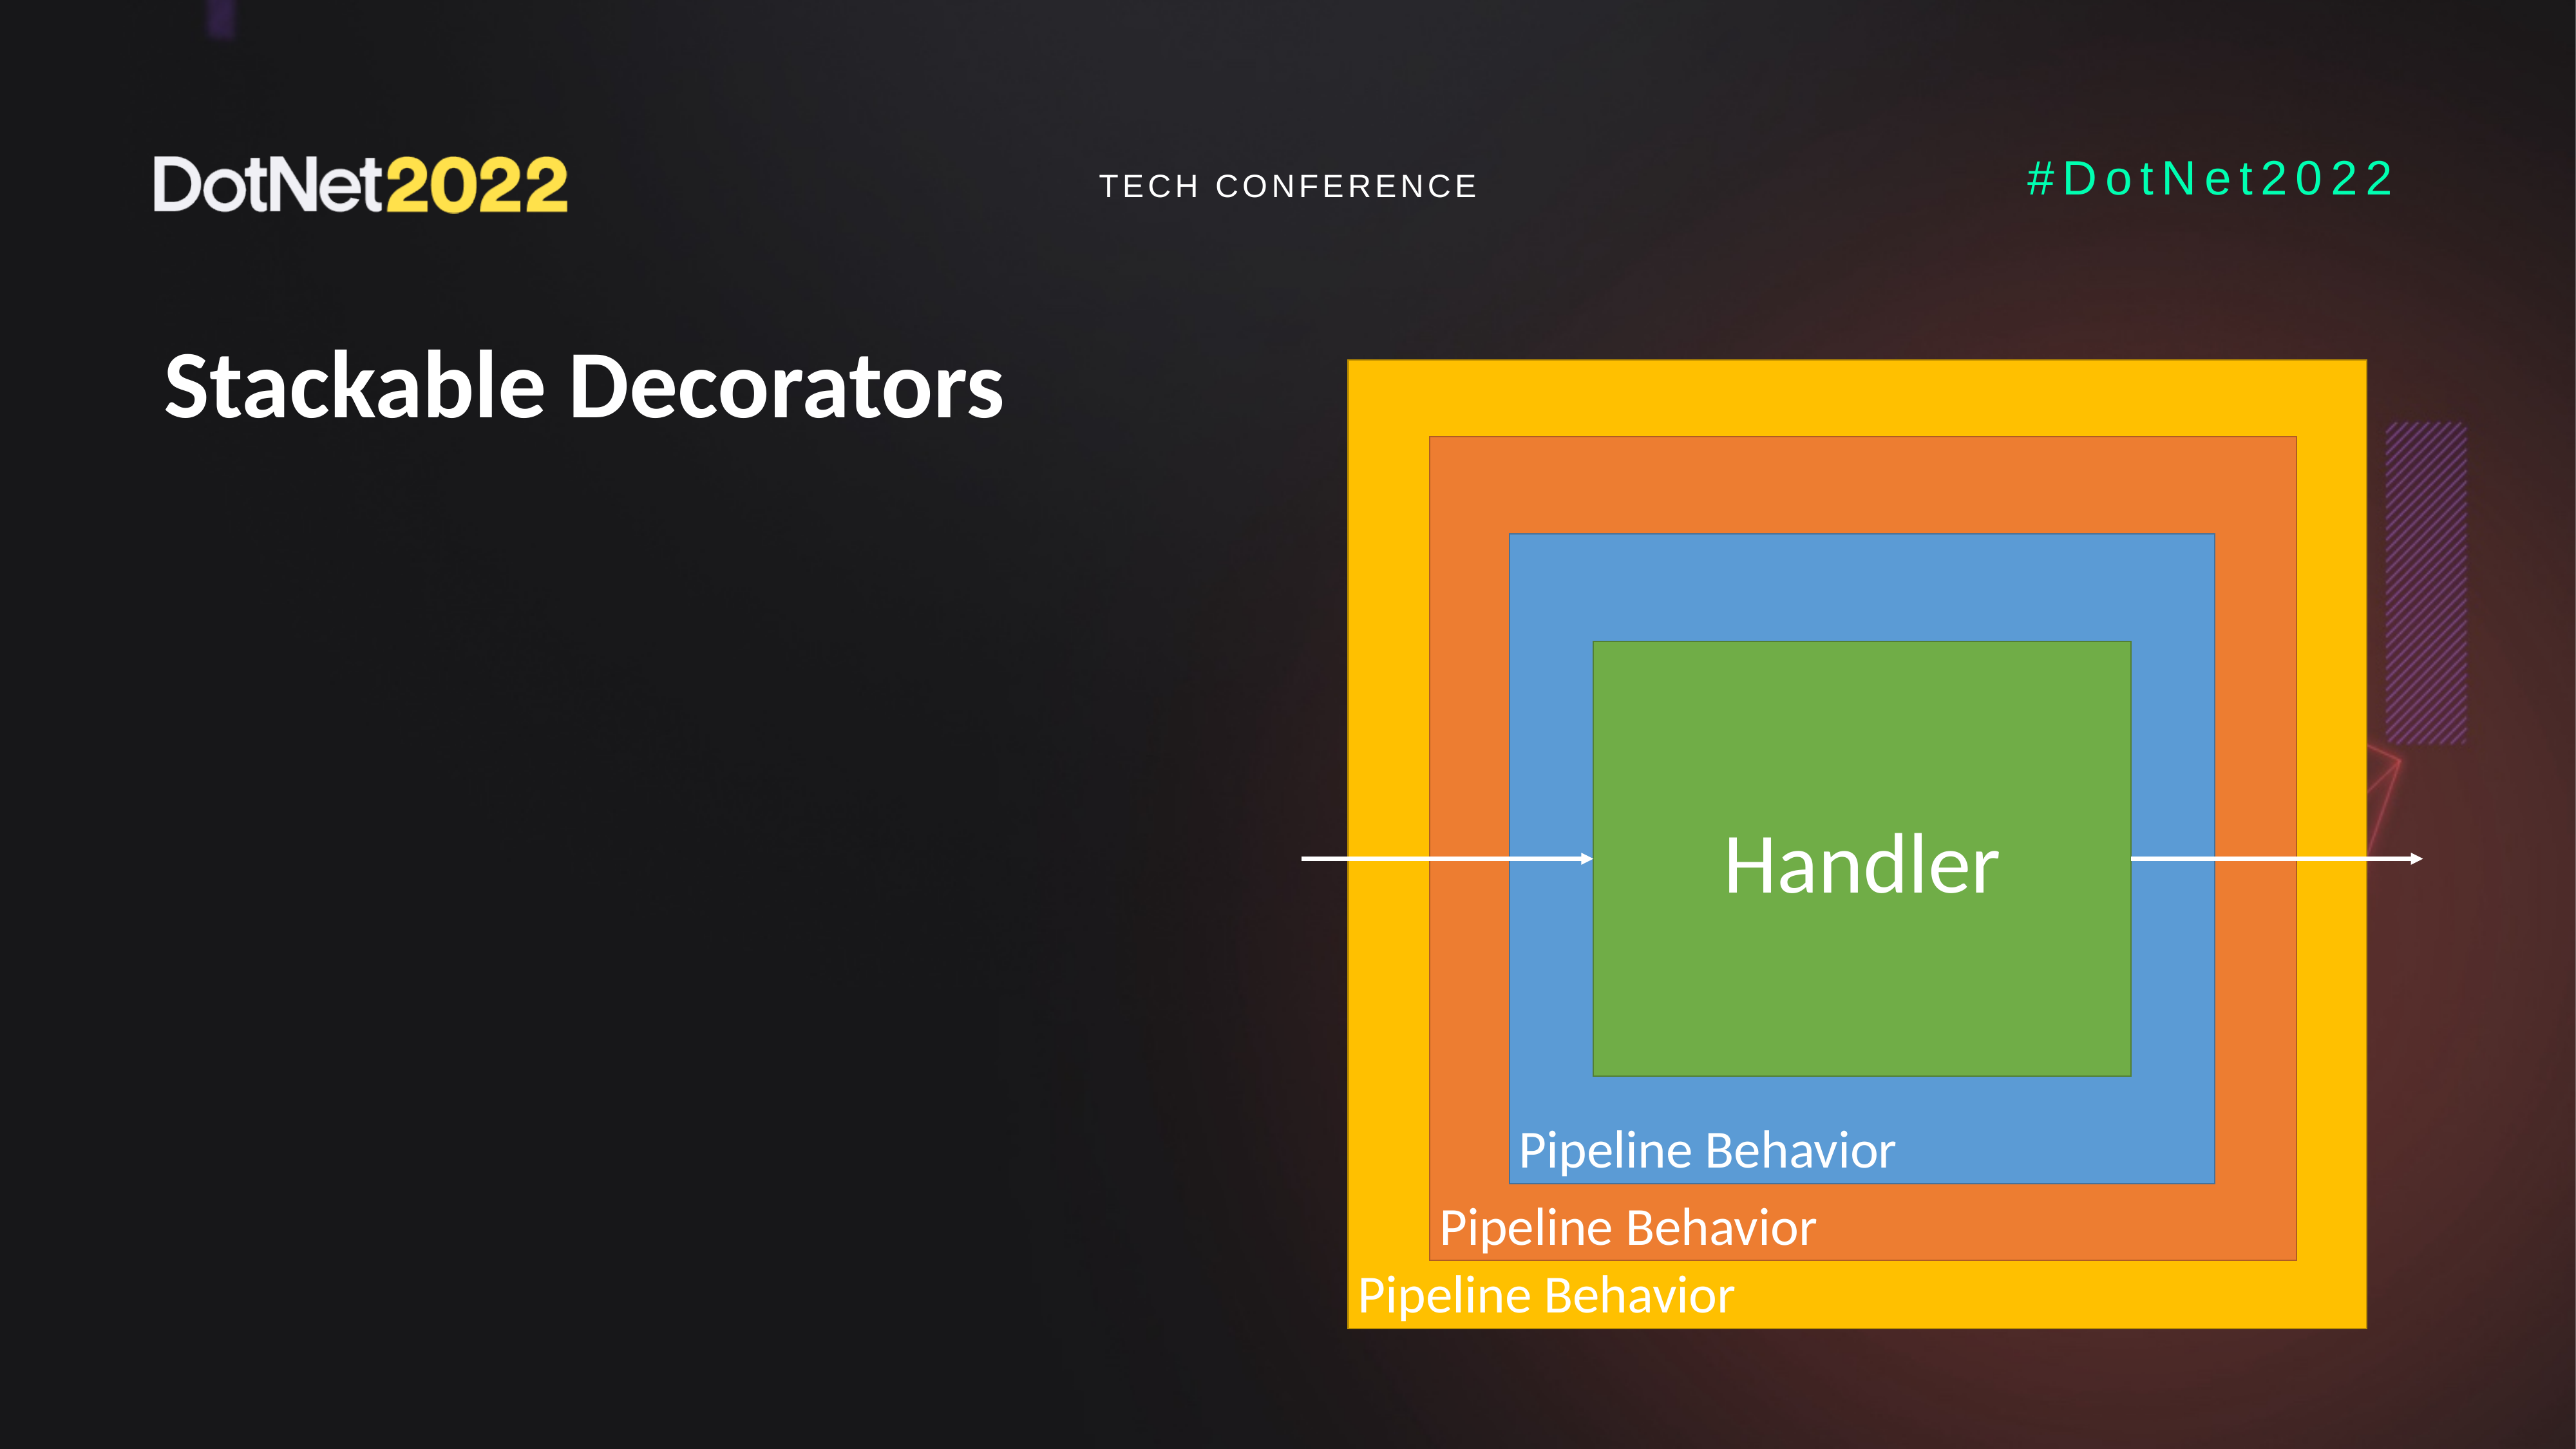

# Stackable Decorators
Pipeline Behavior
Pipeline Behavior
Pipeline Behavior
Handler